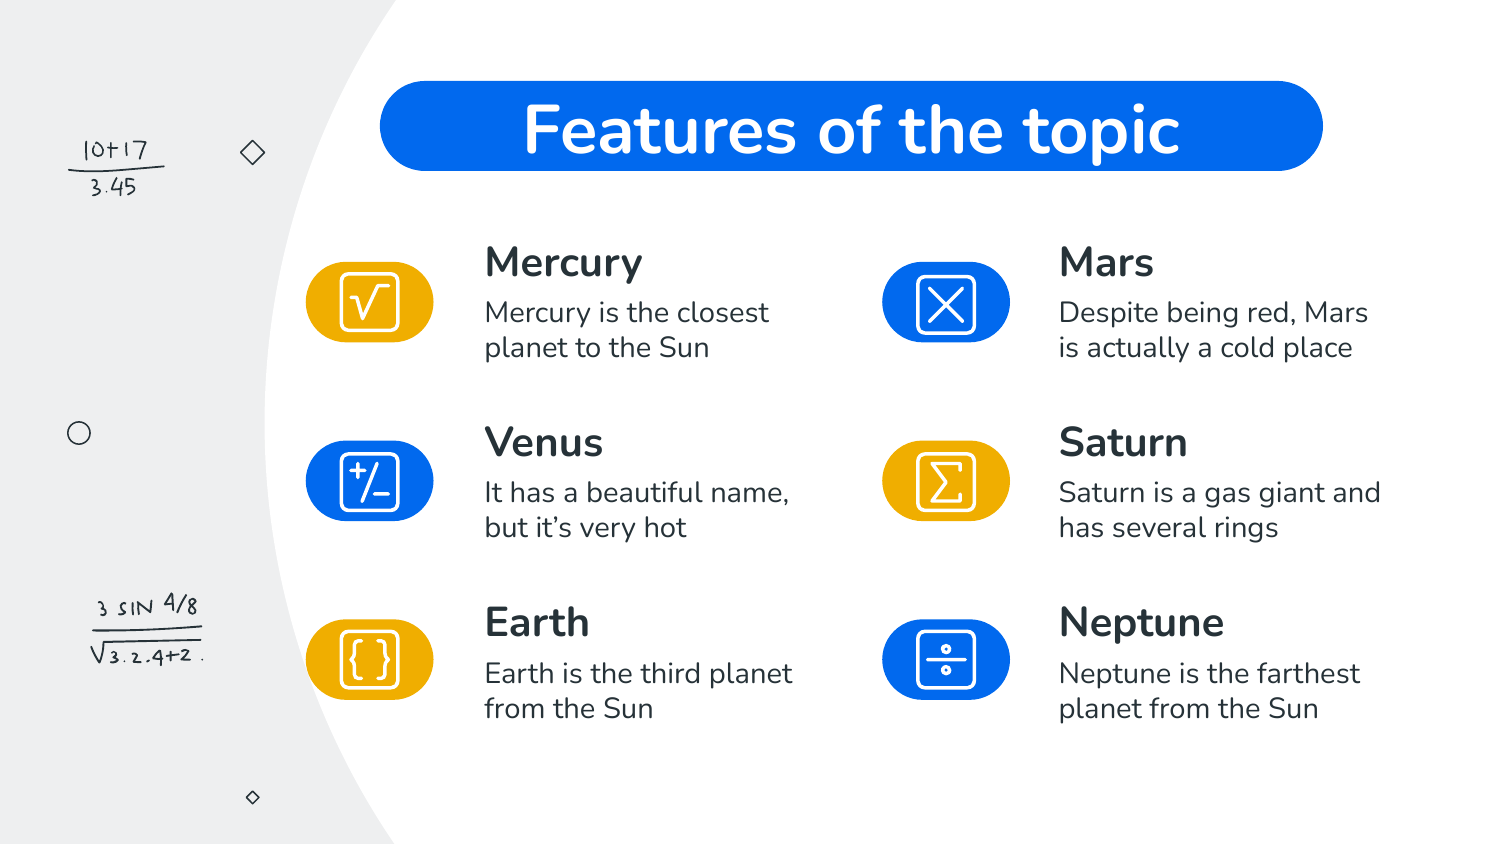

# Features of the topic
Mercury
Mars

Mercury is the closest planet to the Sun
Despite being red, Mars is actually a cold place
Venus
Saturn

It has a beautiful name, but it’s very hot
Saturn is a gas giant and has several rings
Earth
Neptune

Earth is the third planet from the Sun
Neptune is the farthest planet from the Sun